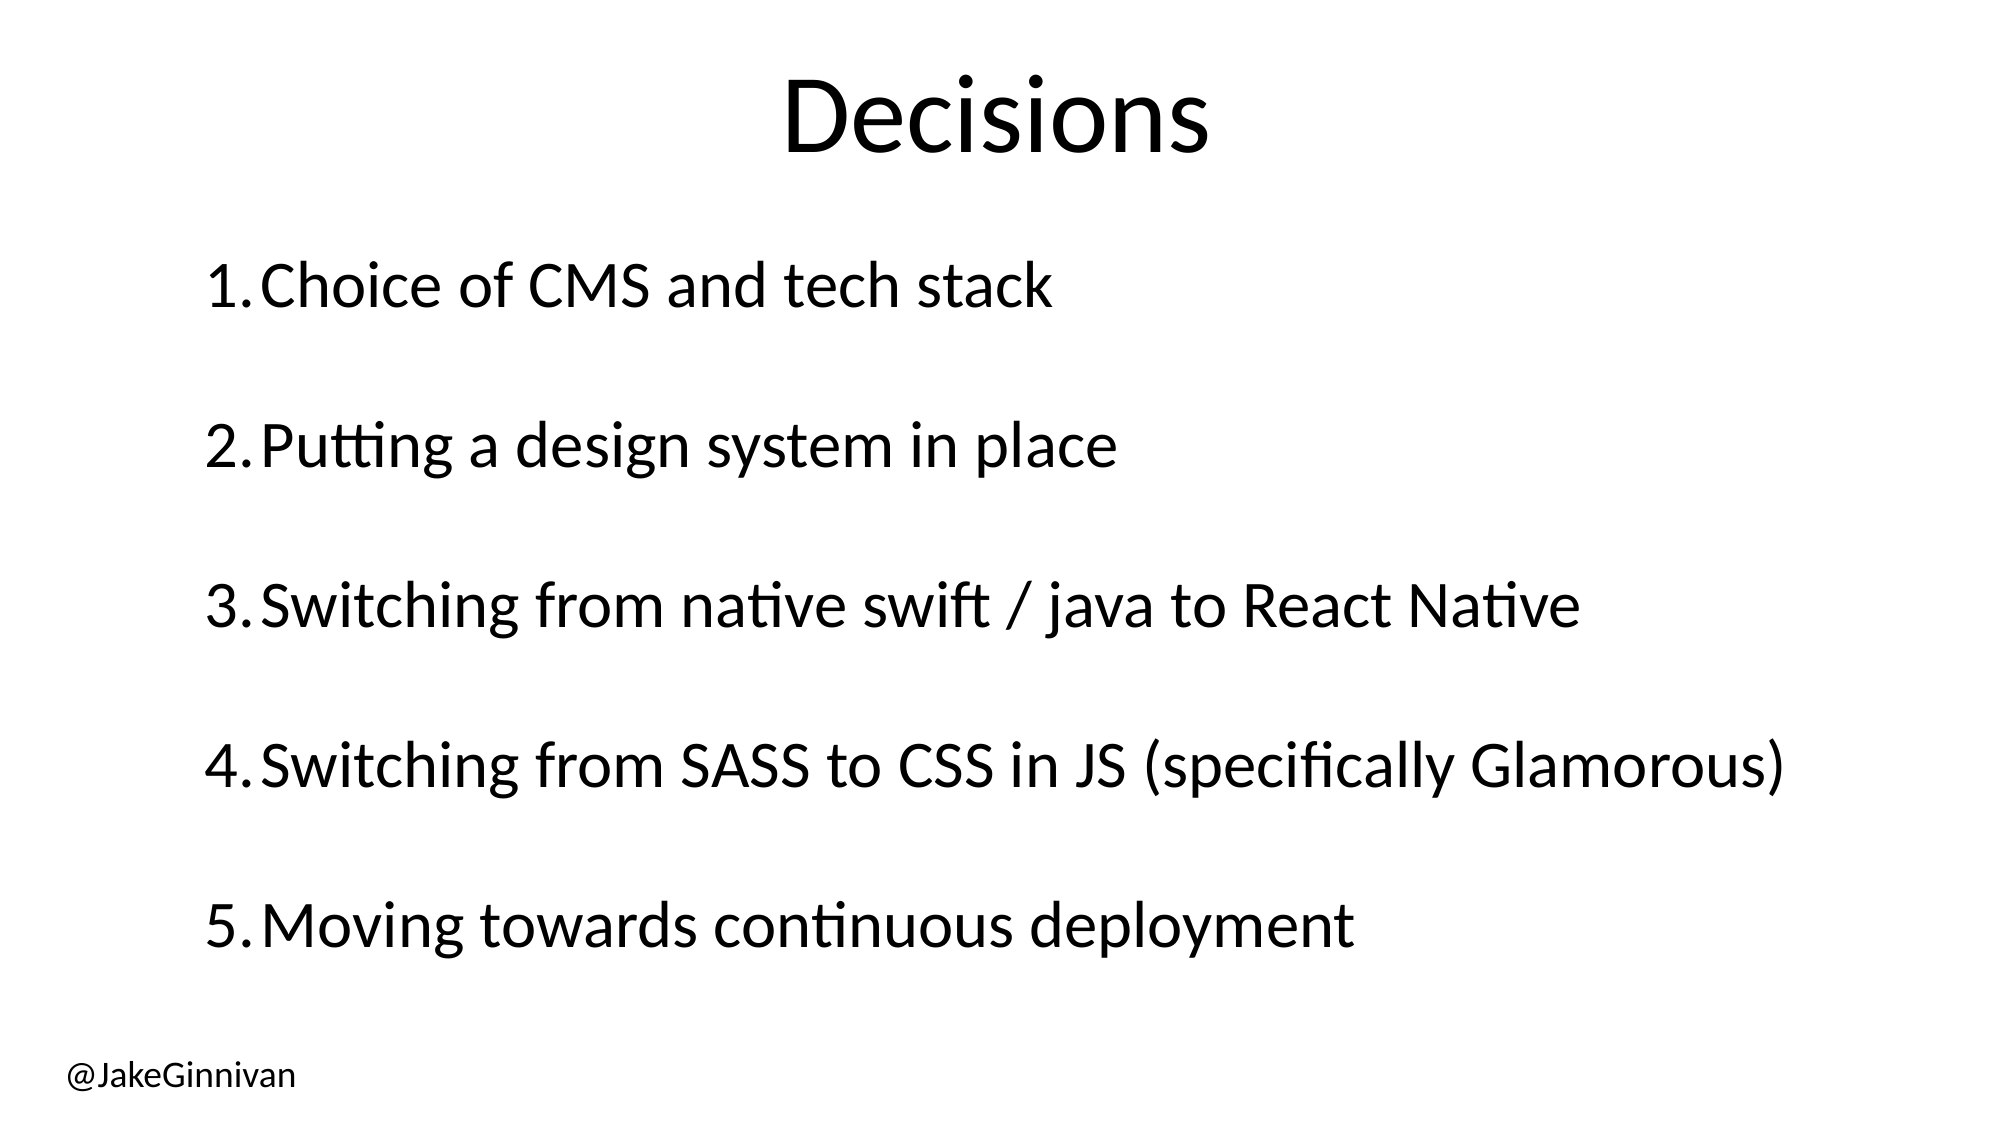

Decisions
Choice of CMS and tech stack

Putting a design system in place

Switching from native swift / java to React Native

Switching from SASS to CSS in JS (specifically Glamorous)

Moving towards continuous deployment